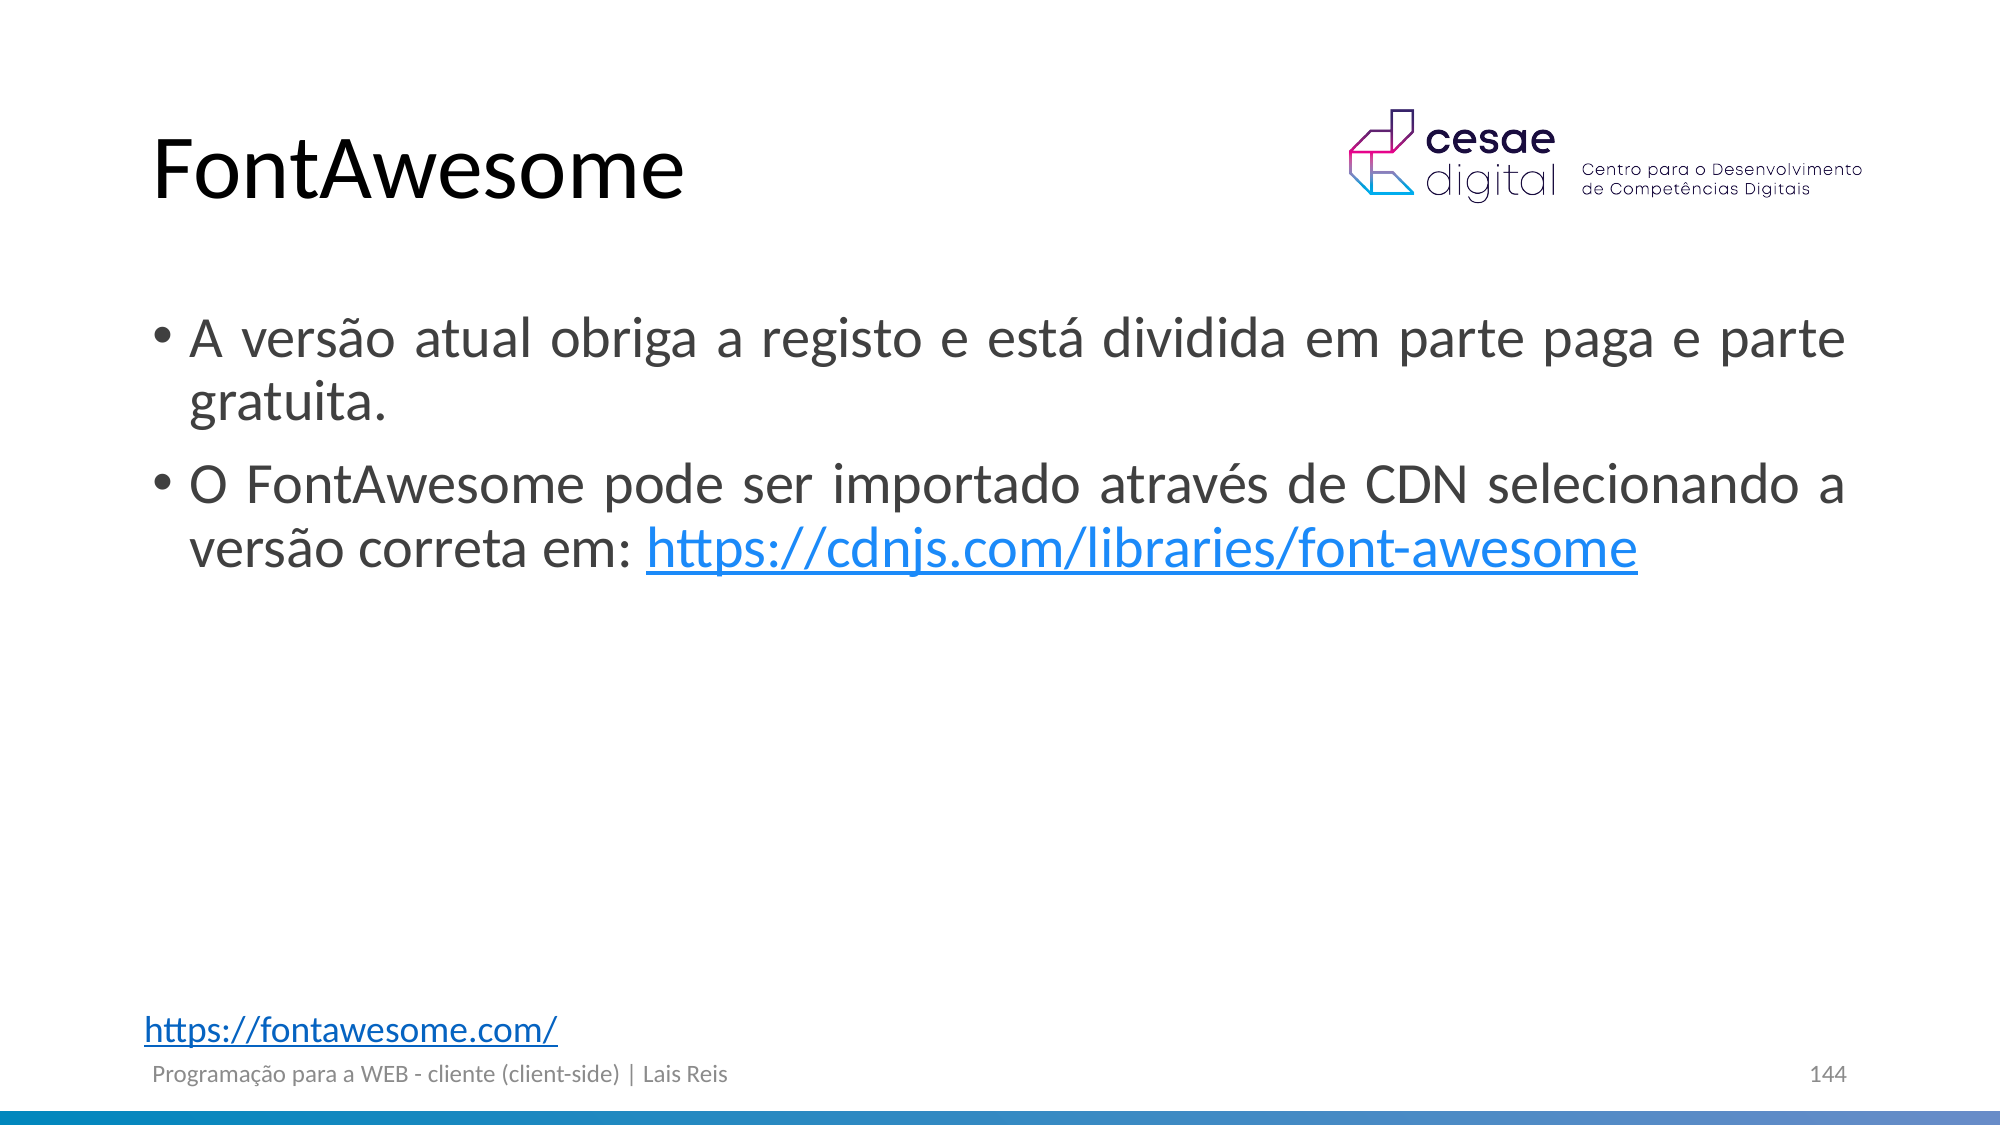

# FontAwesome
A versão atual obriga a registo e está dividida em parte paga e parte gratuita.
O FontAwesome pode ser importado através de CDN selecionando a versão correta em: https://cdnjs.com/libraries/font-awesome
https://fontawesome.com/
Programação para a WEB - cliente (client-side) | Lais Reis
144